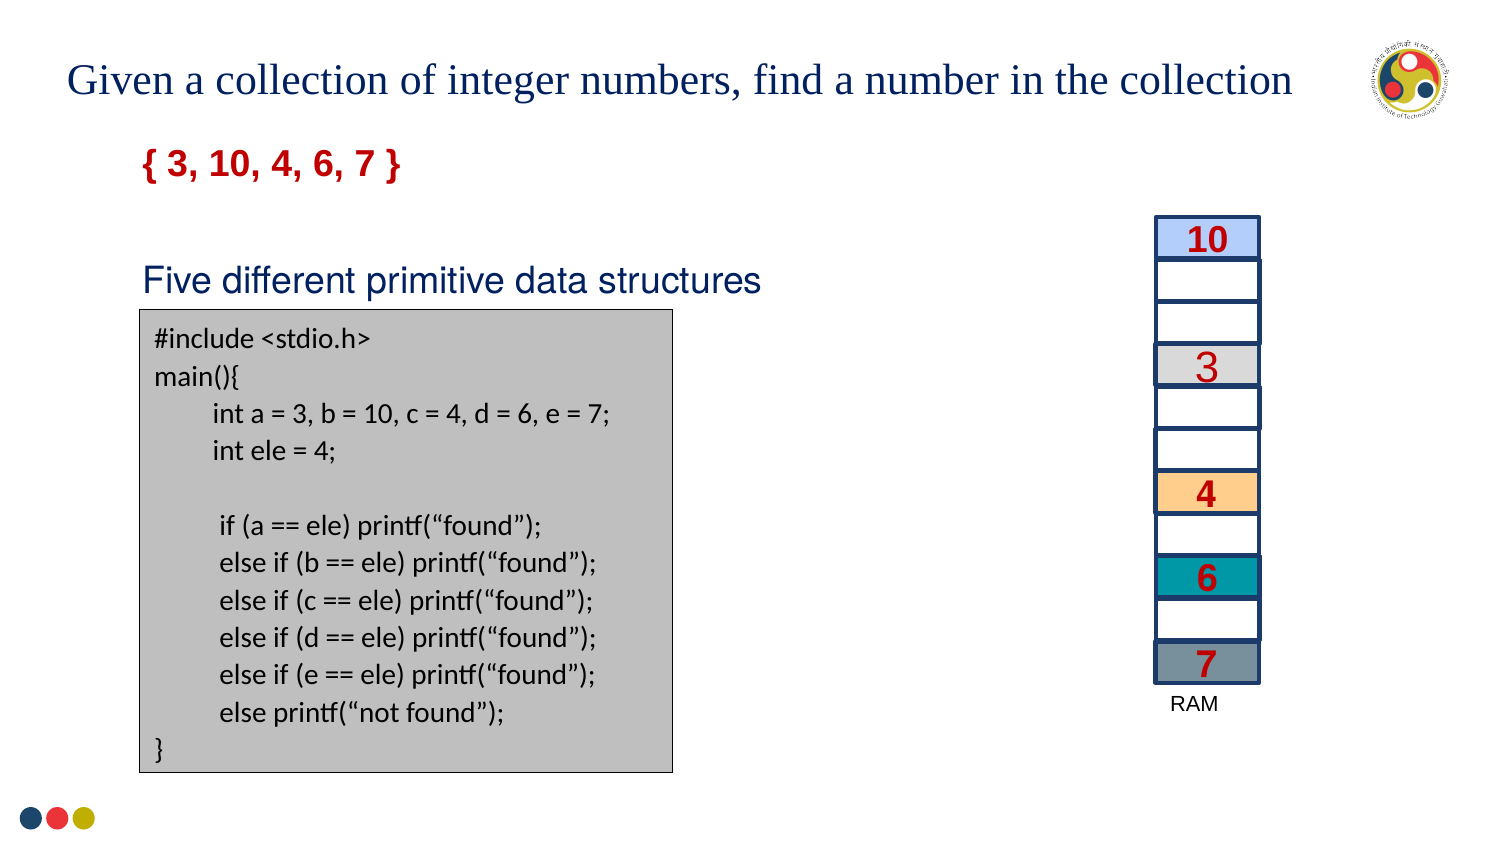

Given a collection of integer numbers, find a number in the collection
{ 3, 10, 4, 6, 7 }
10

3

4

6

7
RAM
Five different primitive data structures
#include <stdio.h>
main(){
         int a = 3, b = 10, c = 4, d = 6, e = 7;
         int ele = 4;

          if (a == ele) printf(“found”);
          else if (b == ele) printf(“found”);
          else if (c == ele) printf(“found”);
          else if (d == ele) printf(“found”);
          else if (e == ele) printf(“found”);
          else printf(“not found”);
}